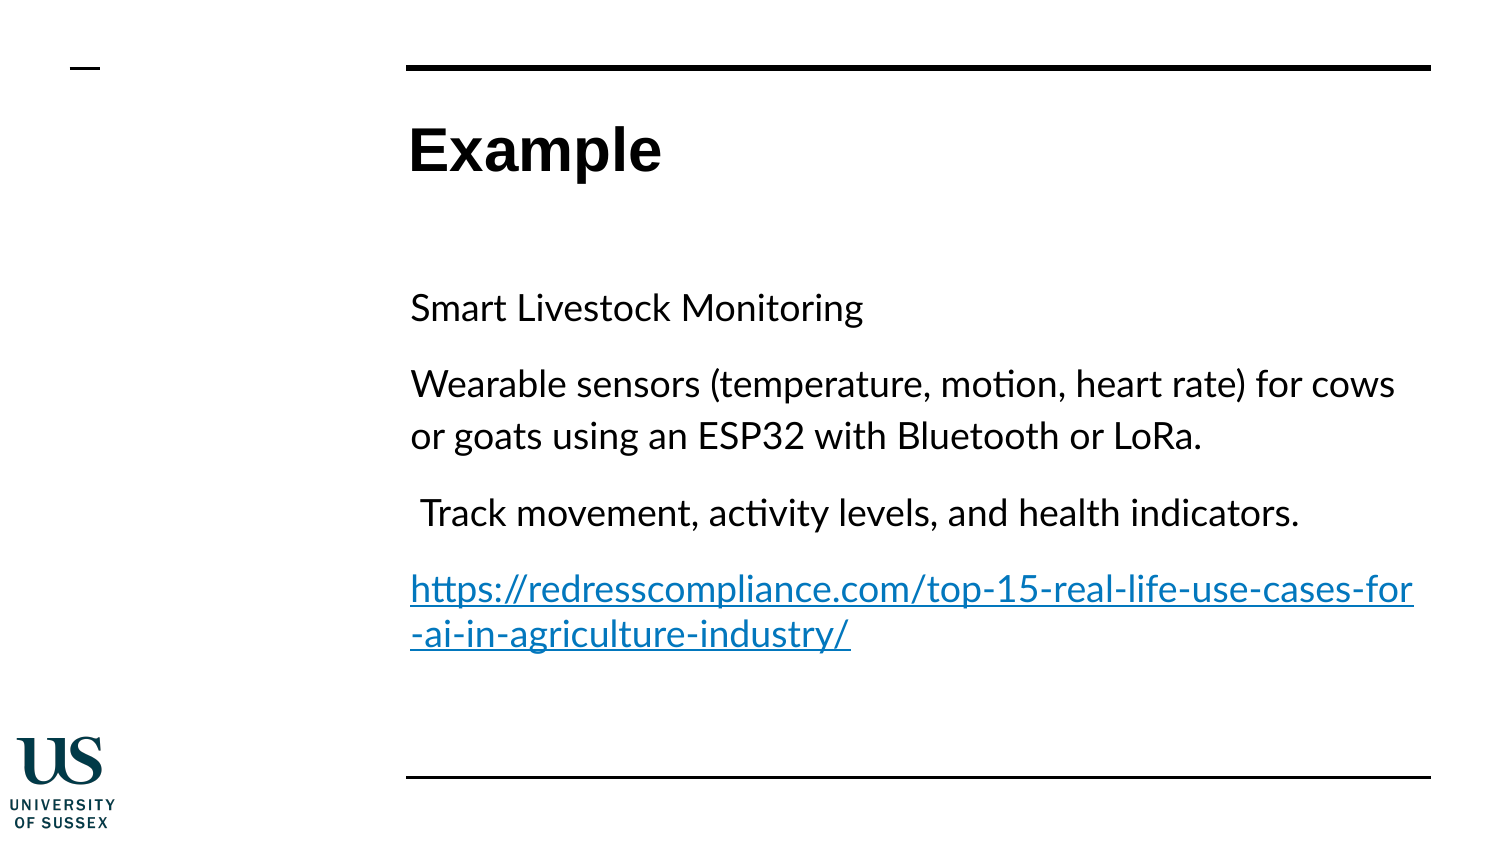

# Example
Smart Livestock Monitoring
Wearable sensors (temperature, motion, heart rate) for cows or goats using an ESP32 with Bluetooth or LoRa.
 Track movement, activity levels, and health indicators.
https://redresscompliance.com/top-15-real-life-use-cases-for-ai-in-agriculture-industry/